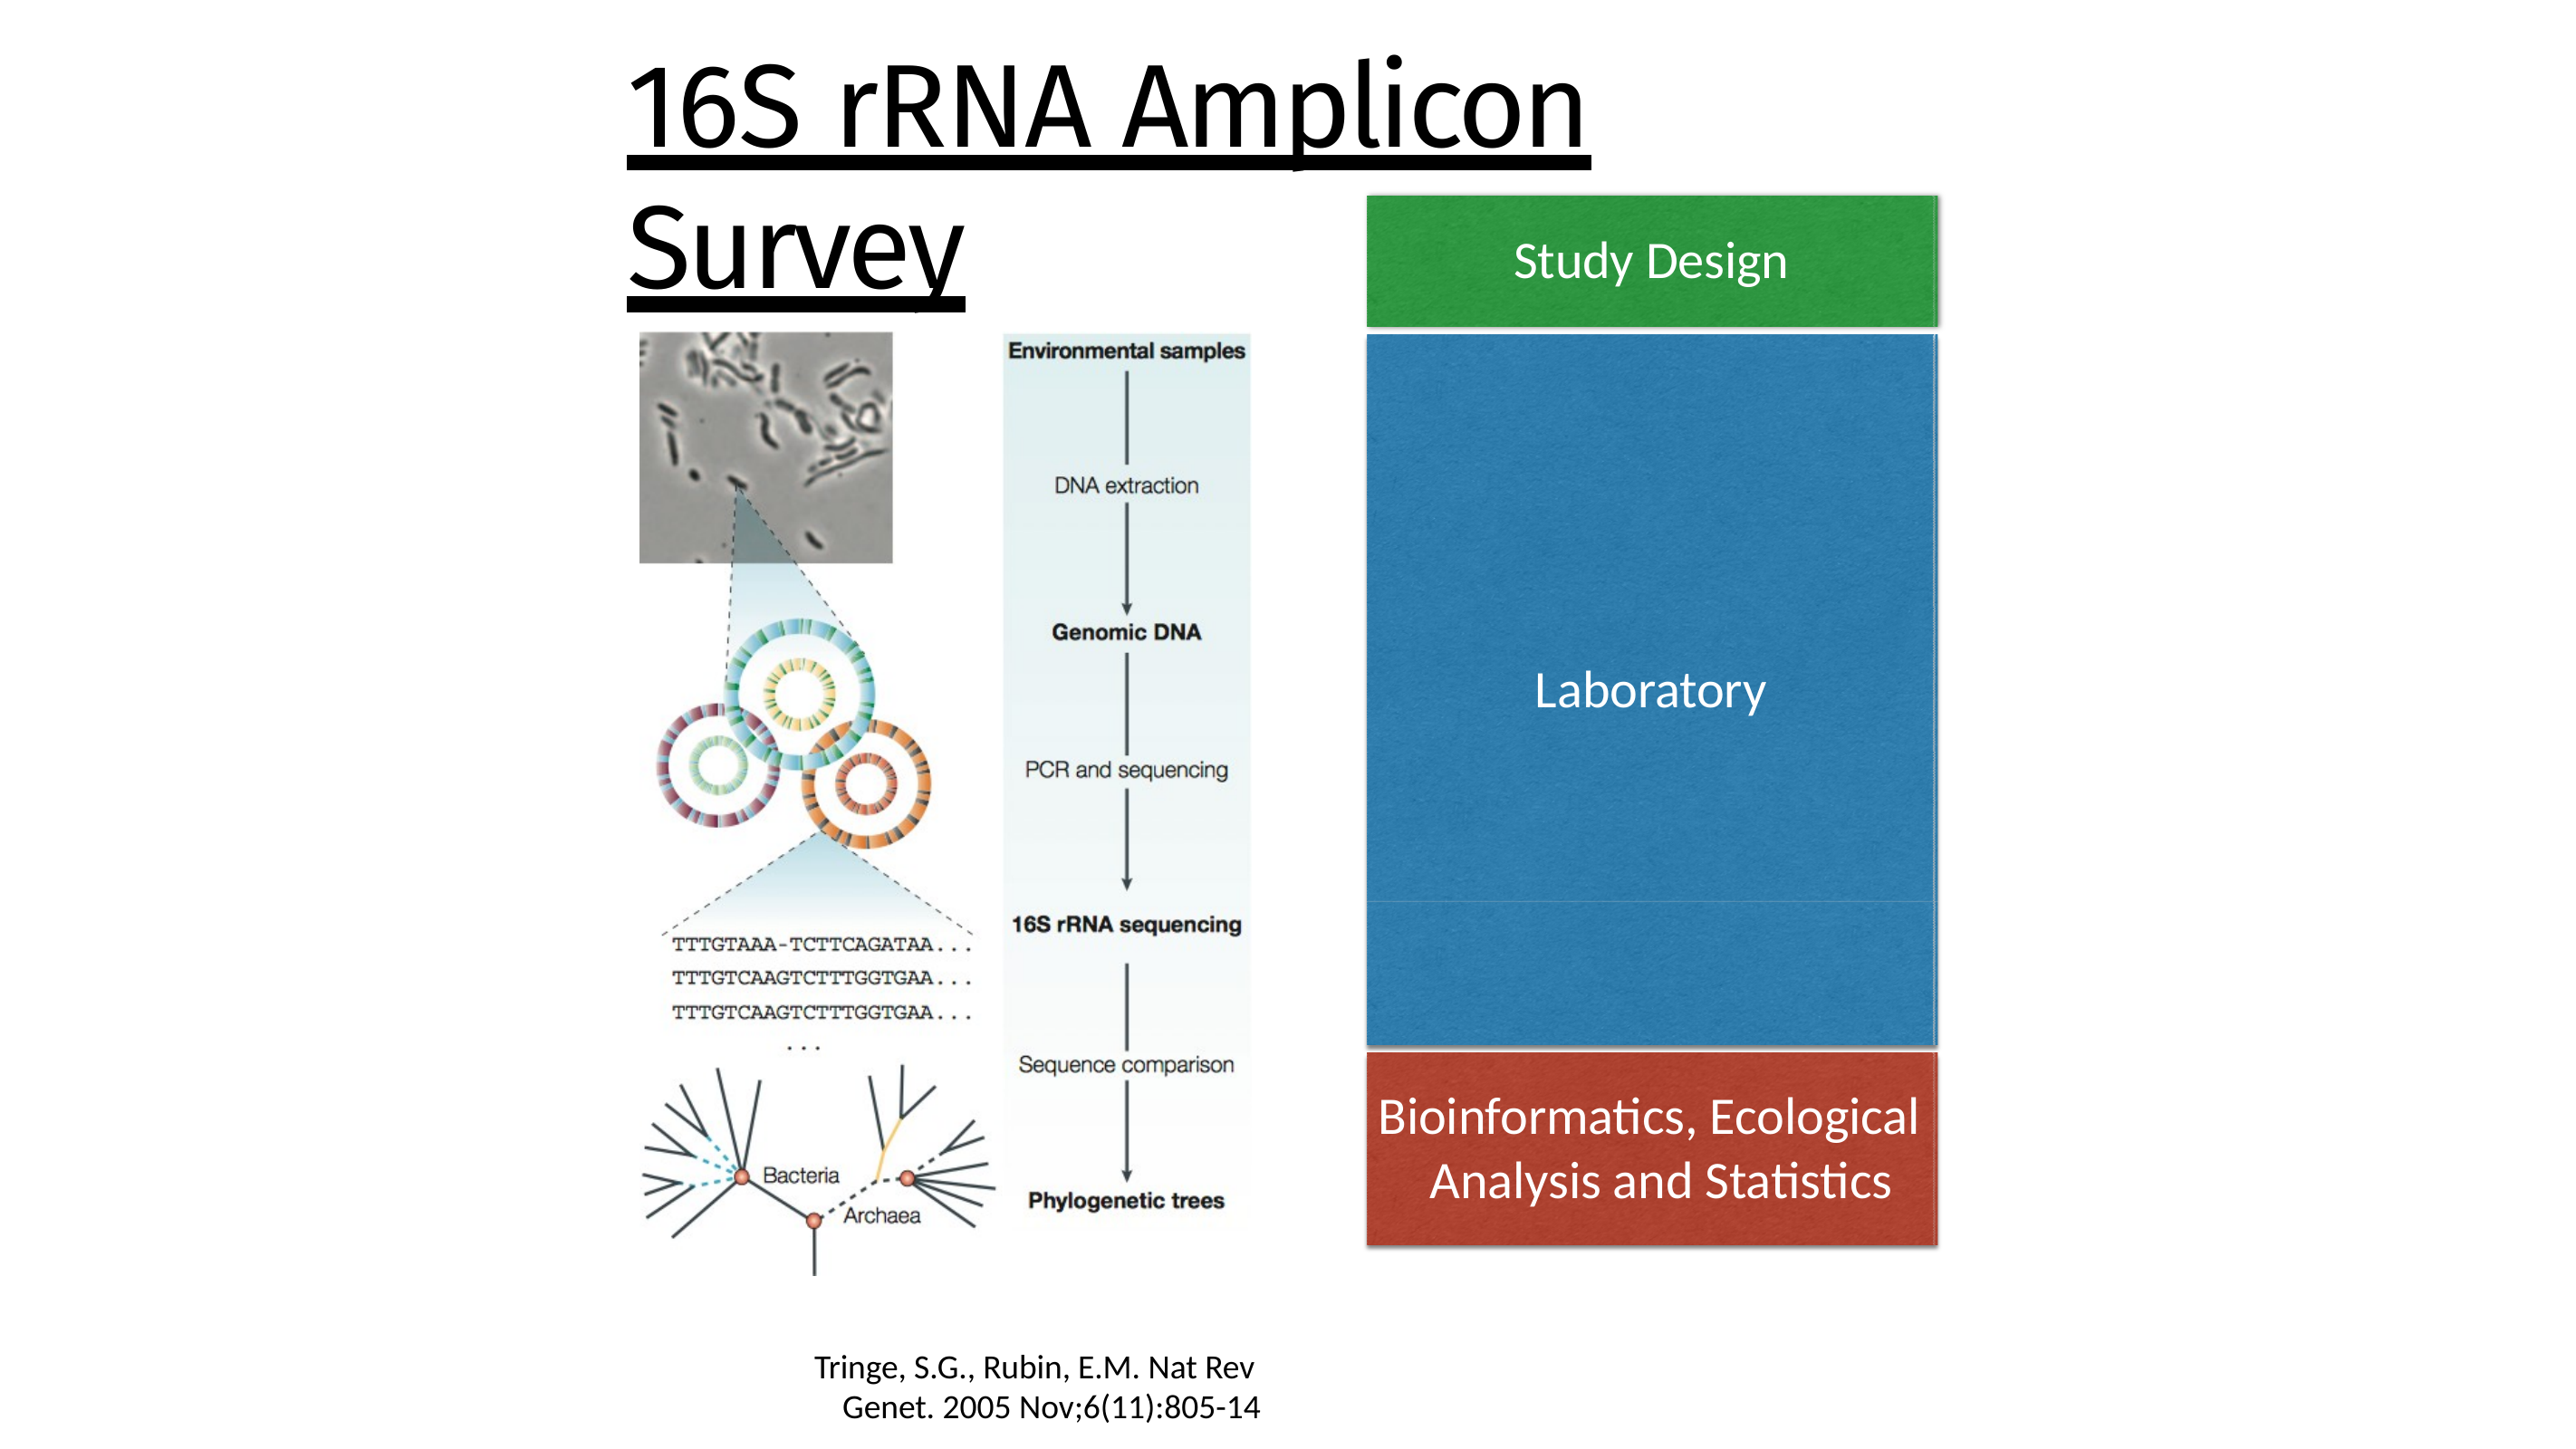

# 16S rRNA Amplicon Survey

Study Design

Laboratory

Bioinformatics, Ecological  Analysis and Statistics
Tringe, S.G., Rubin, E.M. Nat Rev  Genet. 2005 Nov;6(11):805-14